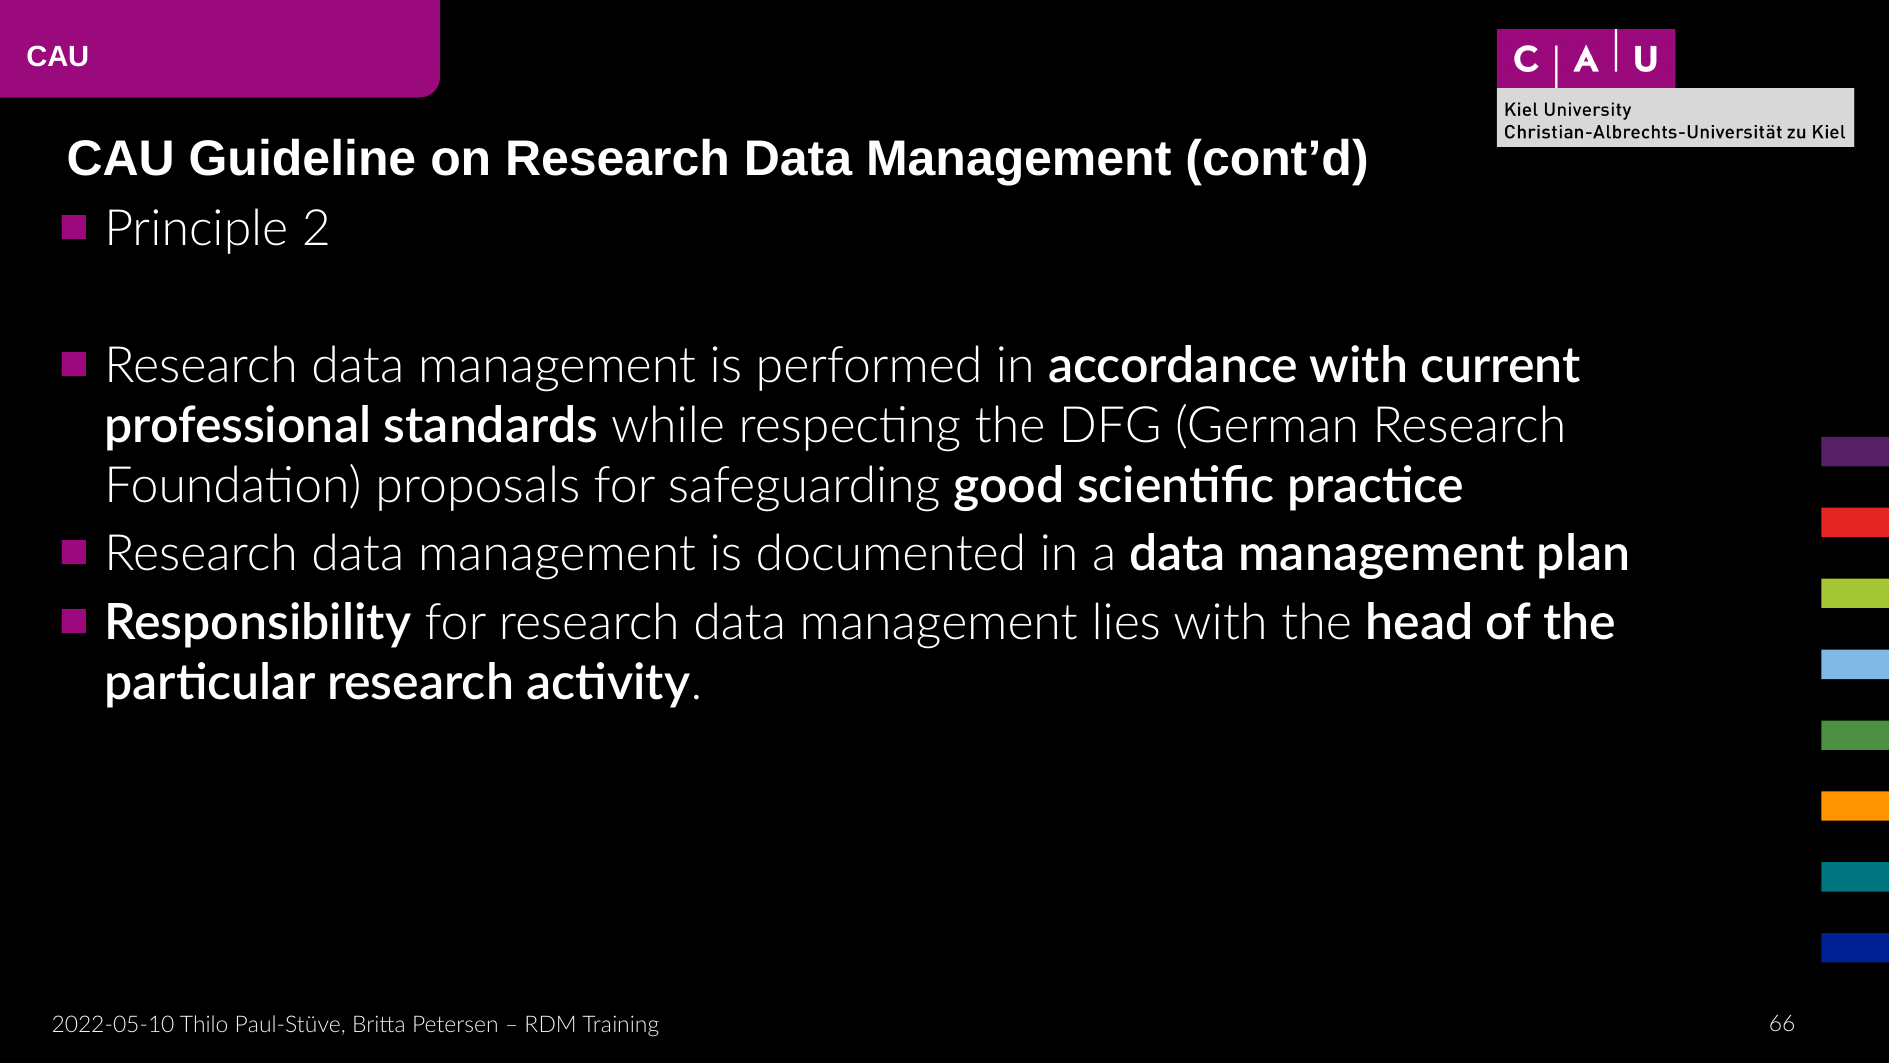

CAU
# CAU Guideline on Research Data Management (cont’d)
Principle 2

Research data management is performed in accordance with current professional standards while respecting the DFG (German Research Foundation) proposals for safeguarding good scientific practice
Research data management is documented in a data management plan
Responsibility for research data management lies with the head of the particular research activity.
66